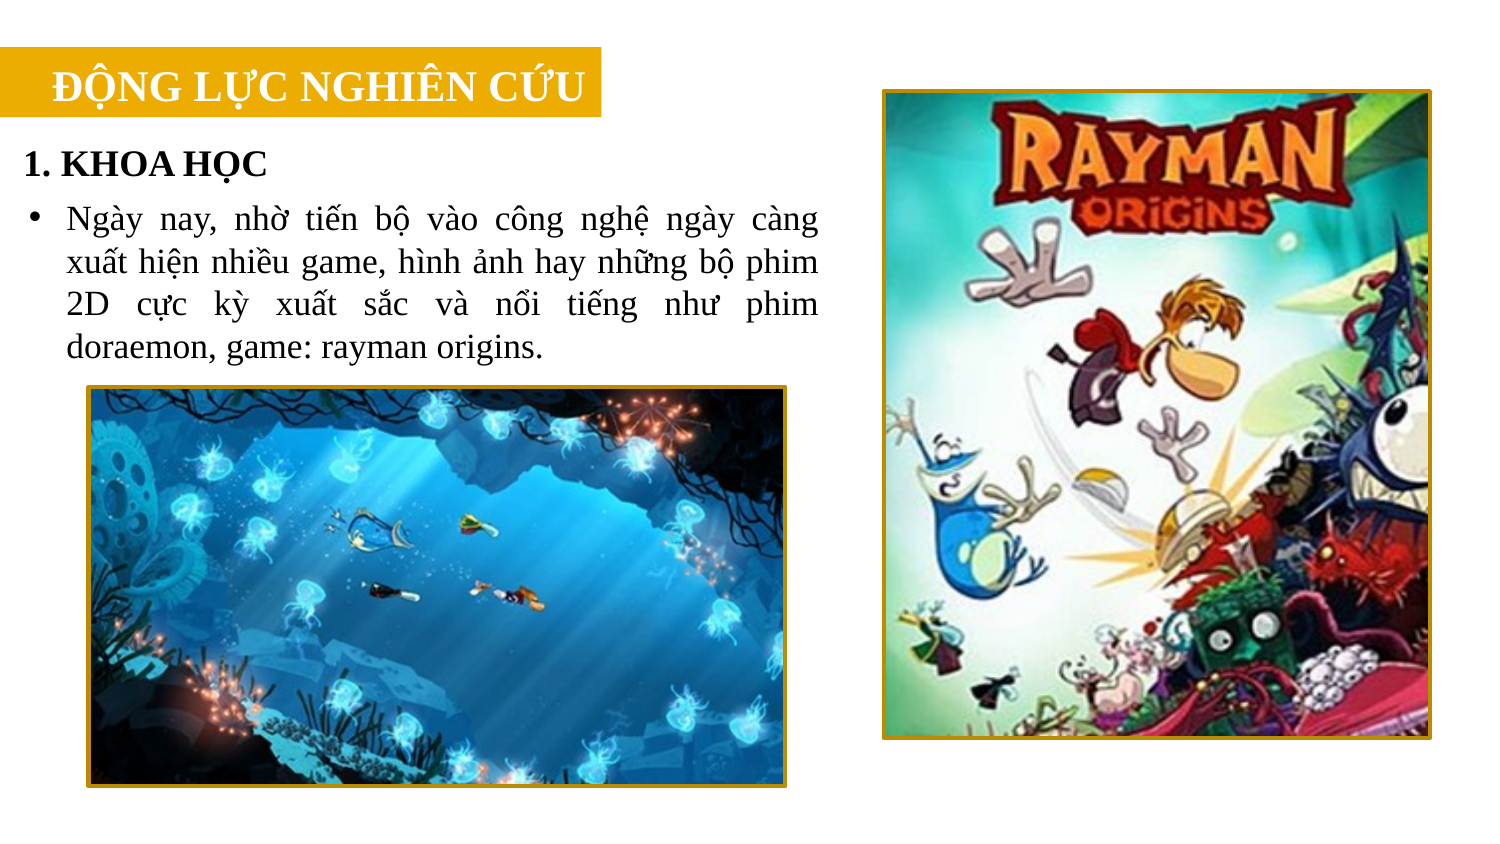

ĐỘNG LỰC NGHIÊN CỨU

1. KHOA HỌC
Ngày nay, nhờ tiến bộ vào công nghệ ngày càng xuất hiện nhiều game, hình ảnh hay những bộ phim 2D cực kỳ xuất sắc và nổi tiếng như phim doraemon, game: rayman origins.